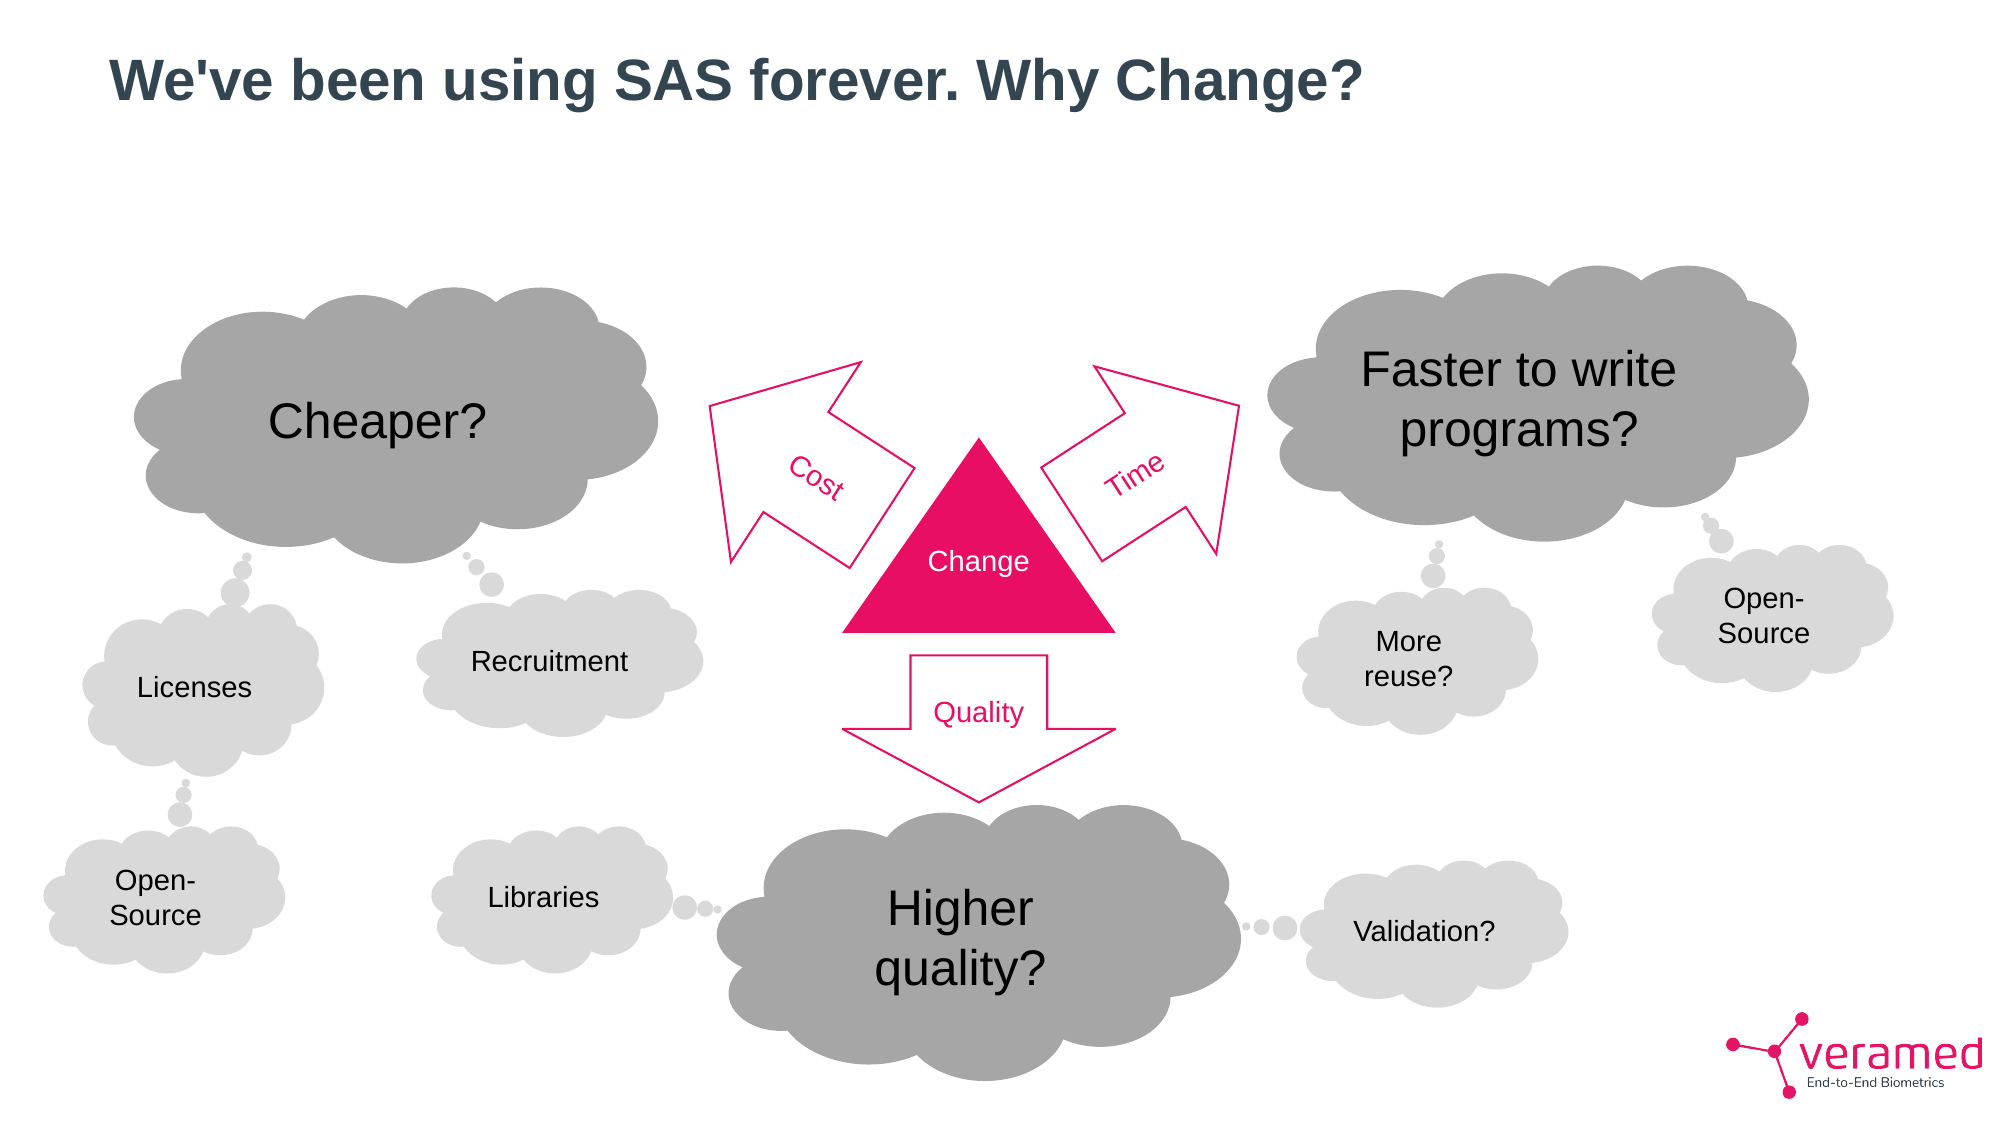

# We've been using SAS forever. Why Change?
Faster to write programs?
Cheaper?
Cost
Time
Change
Open-Source
More reuse?
Recruitment
Licenses
Quality
Higher quality?
Open-Source
Libraries
Validation?